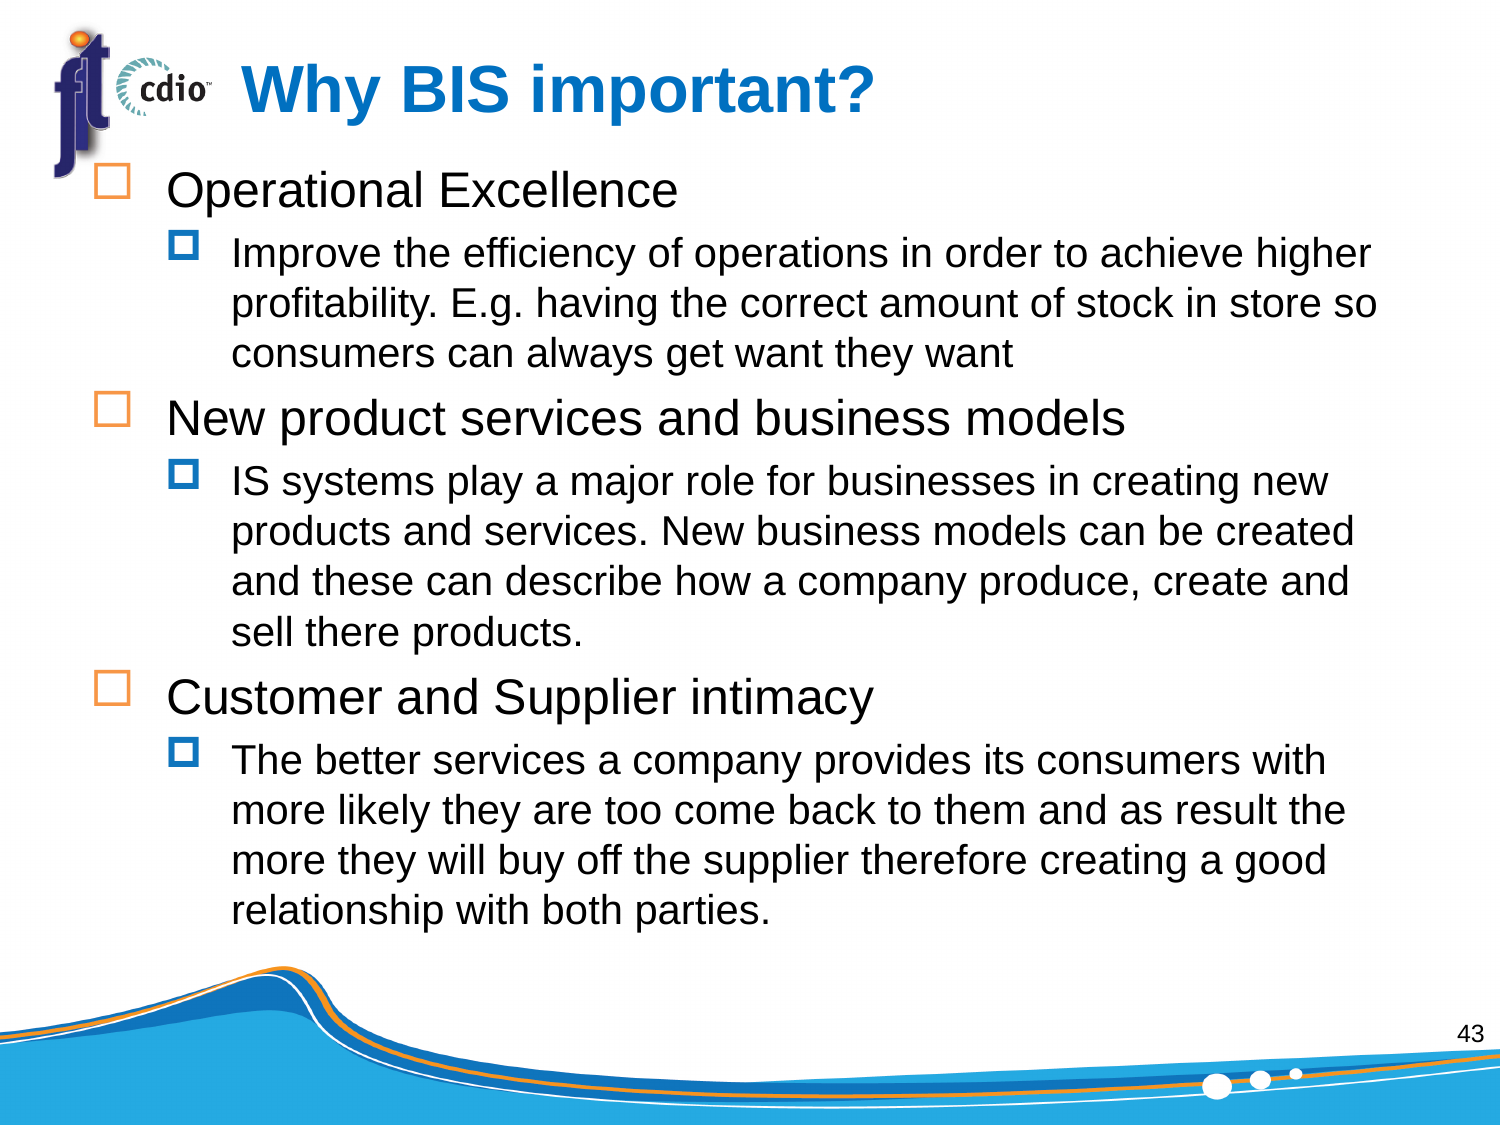

# Why BIS important?
Operational Excellence
Improve the efficiency of operations in order to achieve higher profitability. E.g. having the correct amount of stock in store so consumers can always get want they want
New product services and business models
IS systems play a major role for businesses in creating new products and services. New business models can be created and these can describe how a company produce, create and sell there products.
Customer and Supplier intimacy
The better services a company provides its consumers with more likely they are too come back to them and as result the more they will buy off the supplier therefore creating a good relationship with both parties.
43